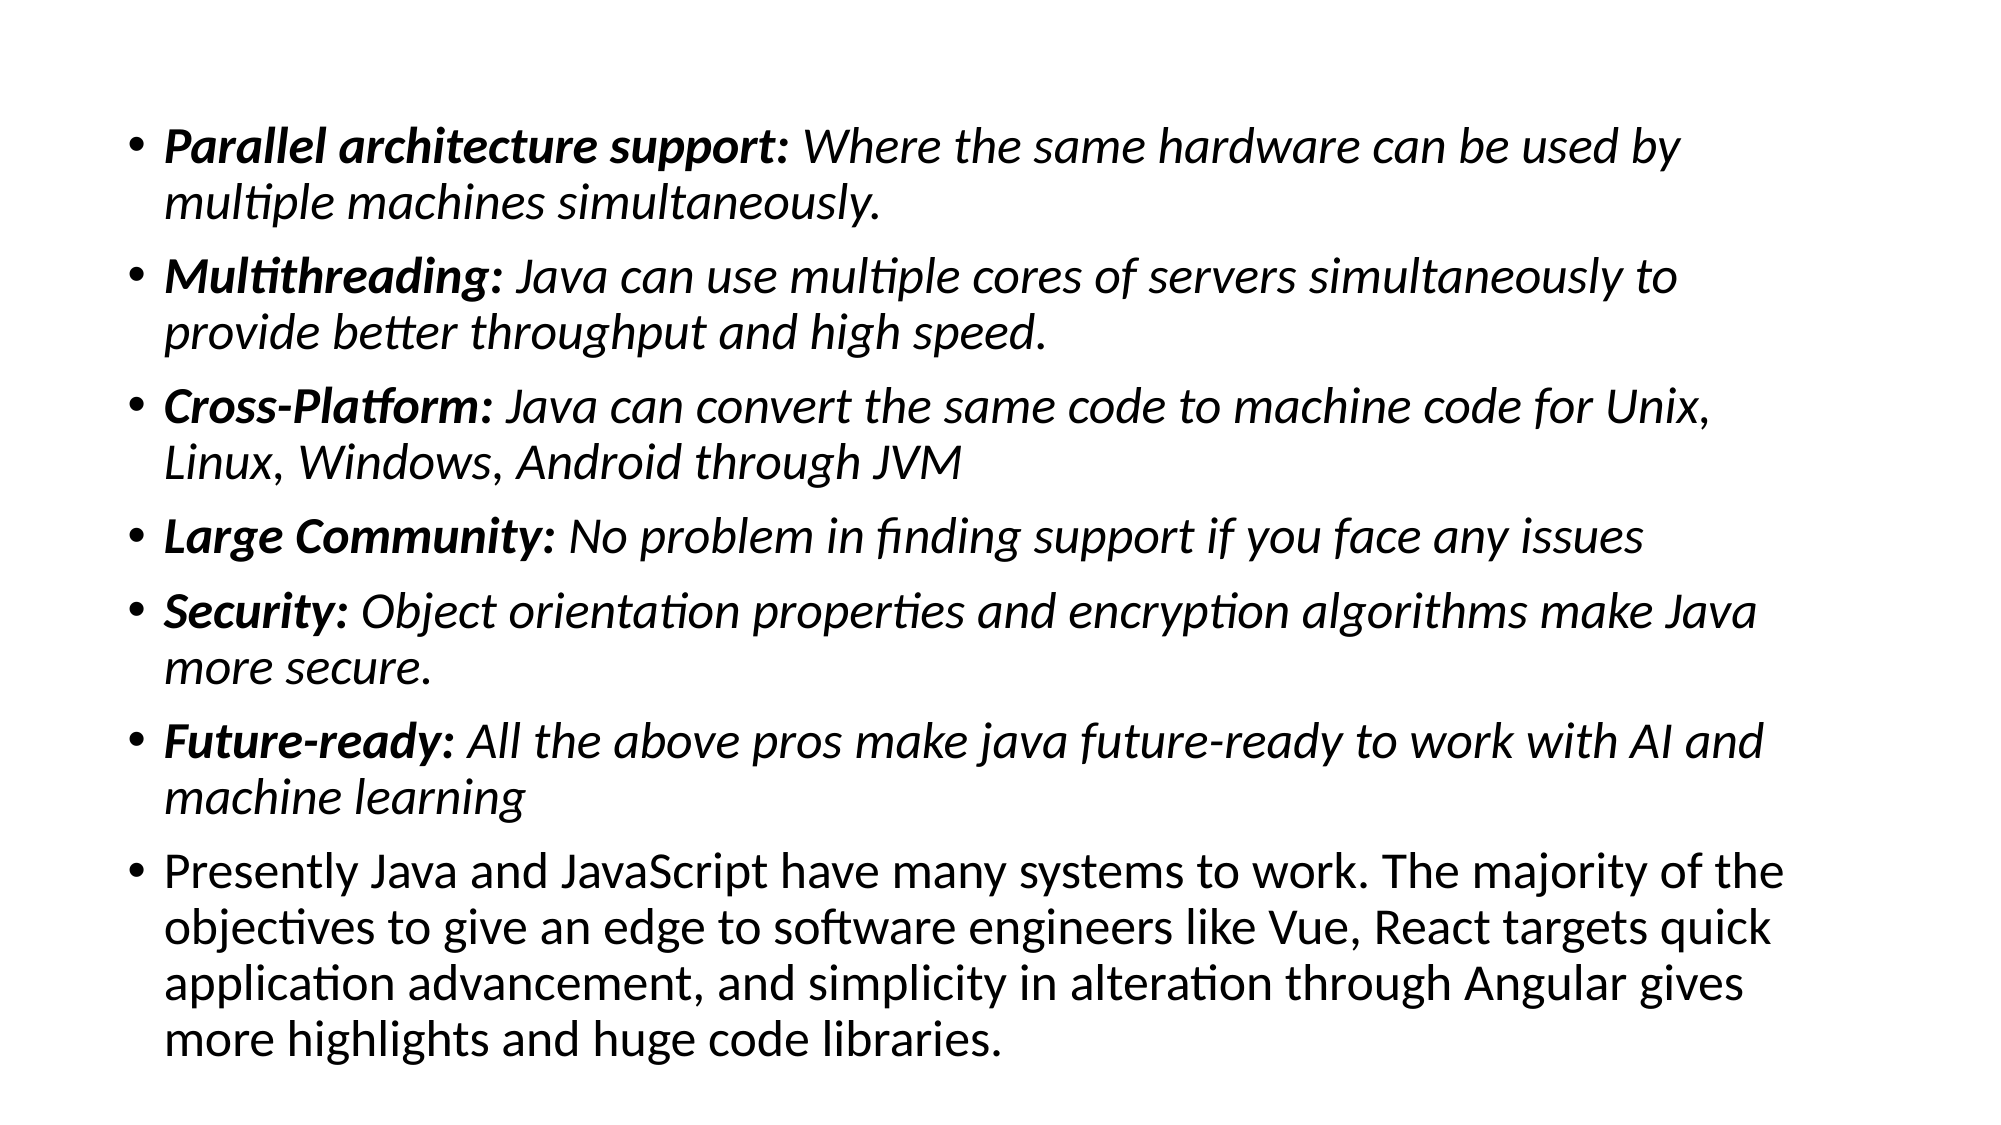

Parallel architecture support: Where the same hardware can be used by multiple machines simultaneously.
Multithreading: Java can use multiple cores of servers simultaneously to provide better throughput and high speed.
Cross-Platform: Java can convert the same code to machine code for Unix, Linux, Windows, Android through JVM
Large Community: No problem in finding support if you face any issues
Security: Object orientation properties and encryption algorithms make Java more secure.
Future-ready: All the above pros make java future-ready to work with AI and machine learning
Presently Java and JavaScript have many systems to work. The majority of the objectives to give an edge to software engineers like Vue, React targets quick application advancement, and simplicity in alteration through Angular gives more highlights and huge code libraries.